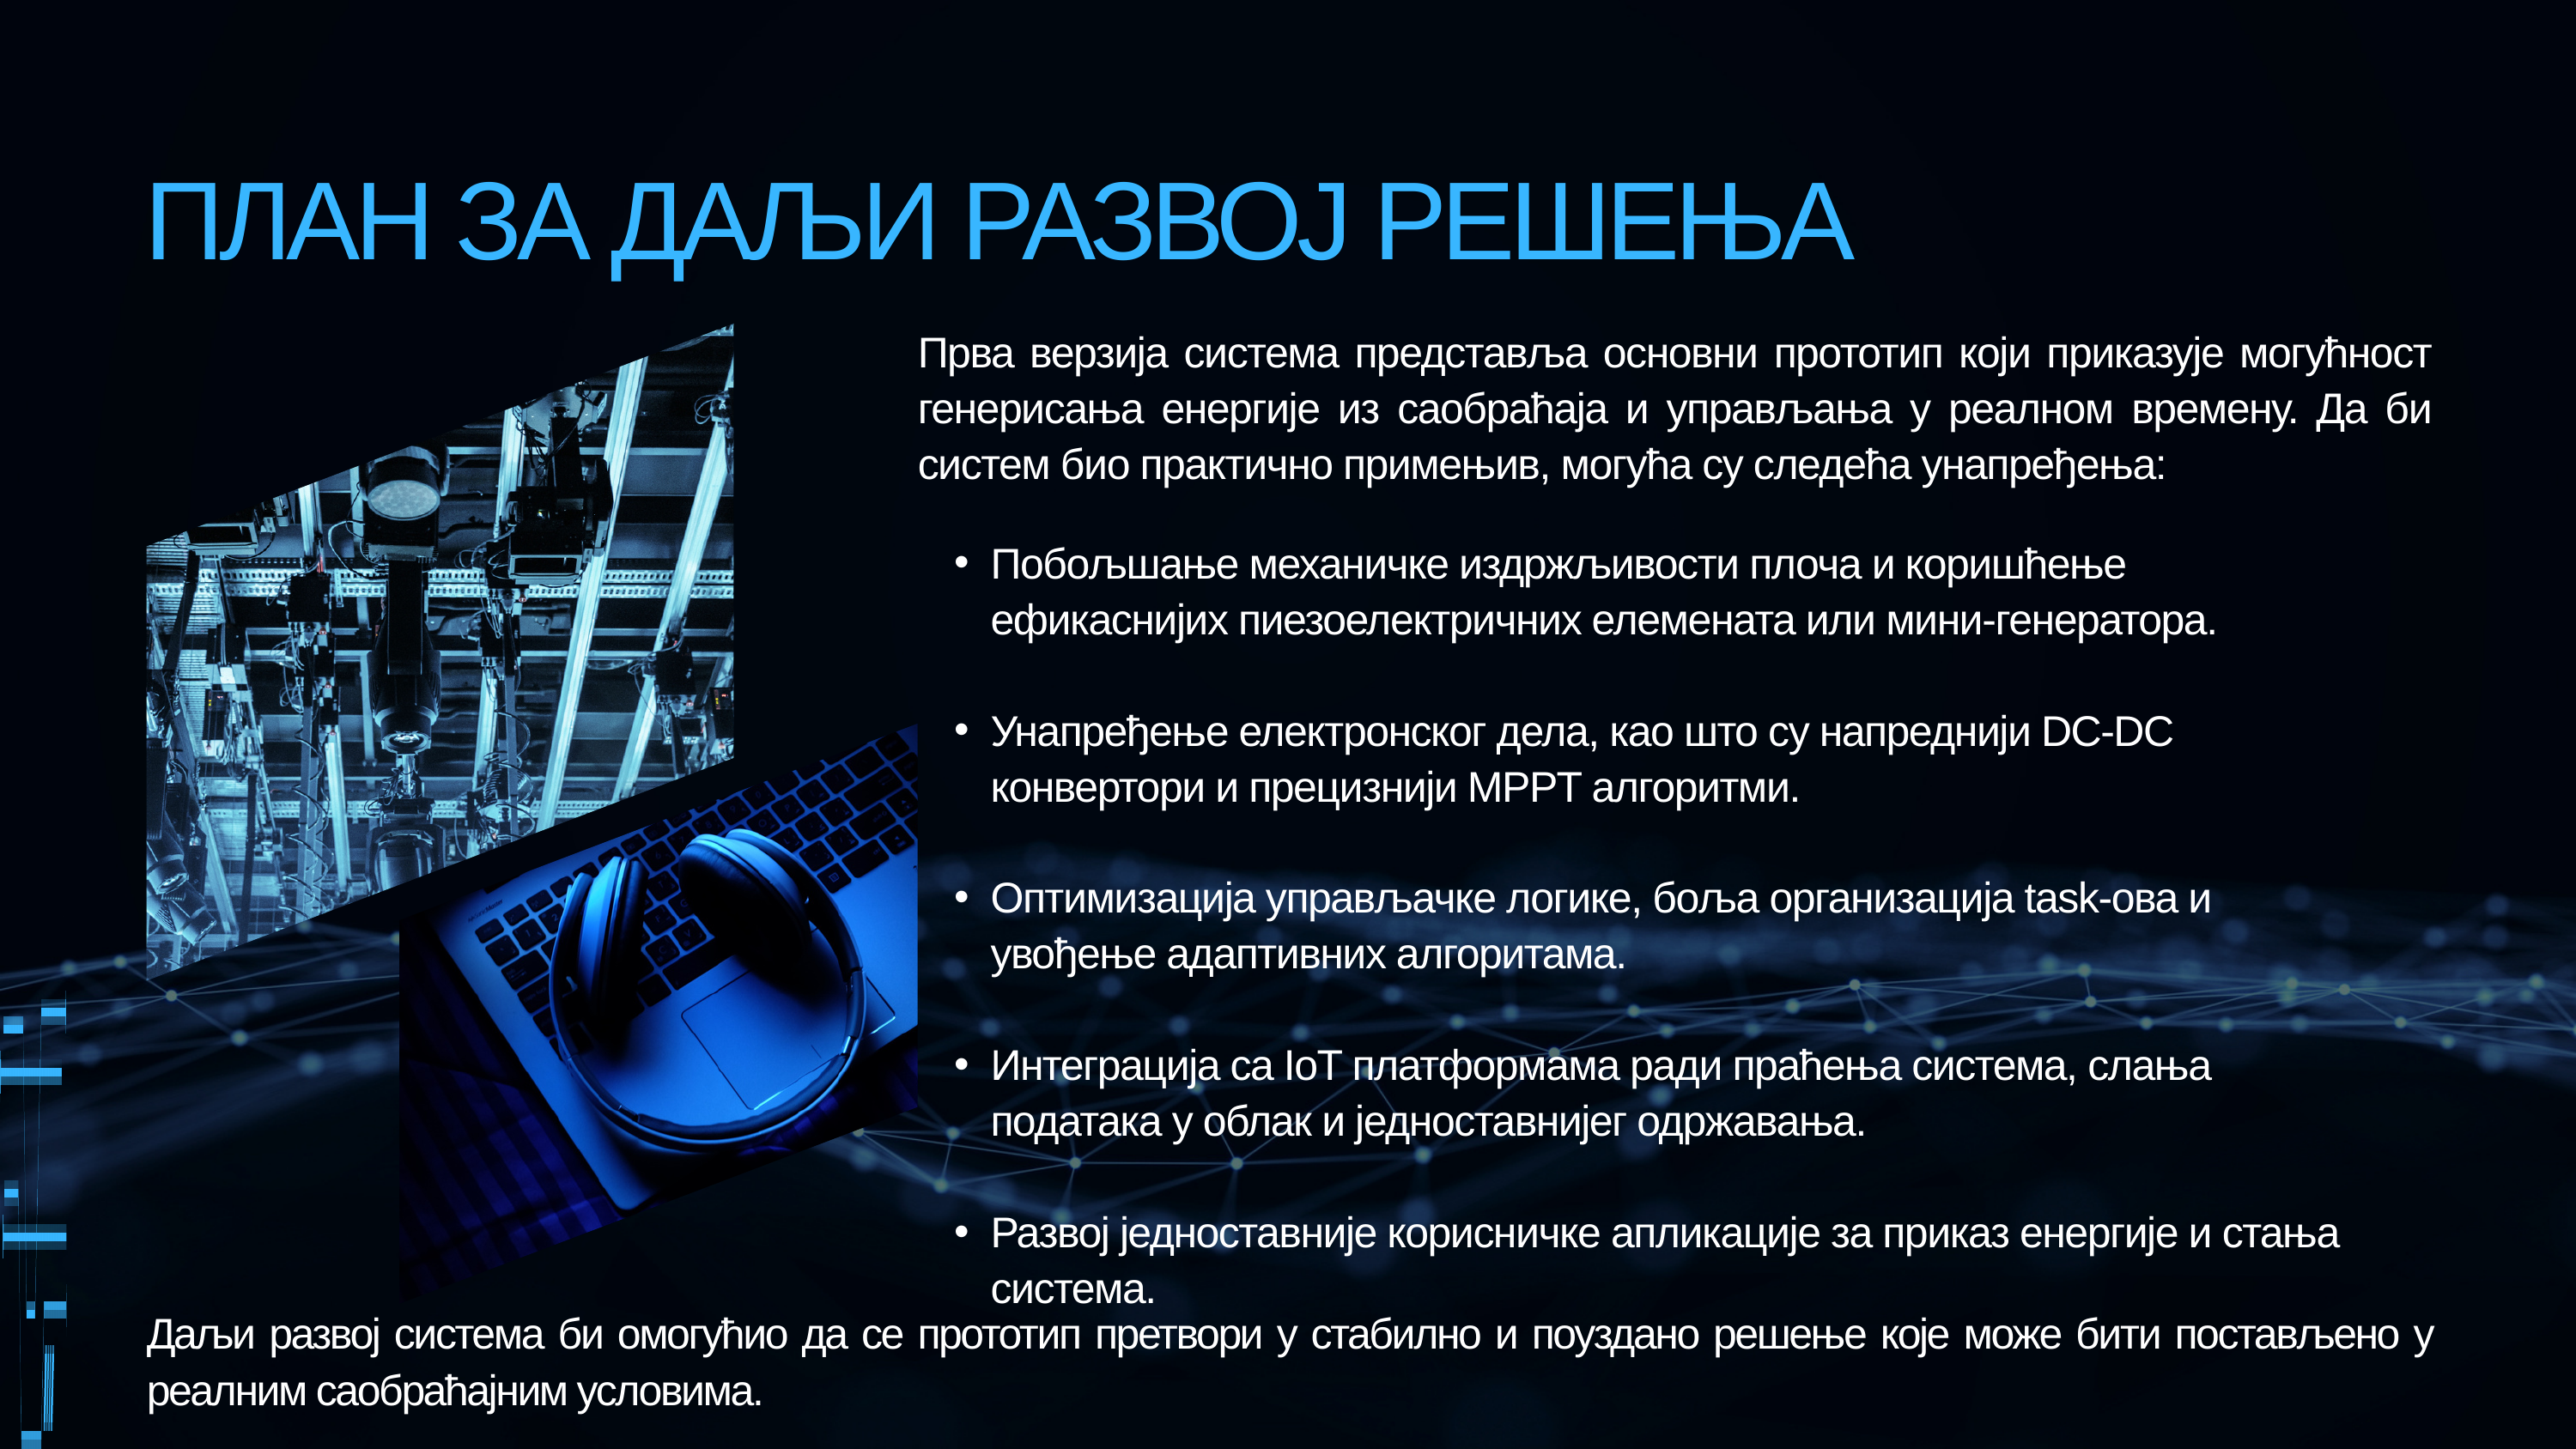

ПЛАН ЗА ДАЉИ РАЗВОЈ РЕШЕЊА
Прва верзија система представља основни прототип који приказује могућност генерисања енергије из саобраћаја и управљања у реалном времену. Да би систем био практично примењив, могућа су следећа унапређења:

Побољшање механичке издржљивости плоча и коришћење ефикаснијих пиезоелектричних елемената или мини-генератора.

Унапређење електронског дела, као што су напреднији DC-DC конвертори и прецизнији MPPT алгоритми.

Оптимизација управљачке логике, боља организација task-ова и увођење адаптивних алгоритама.

Интеграција са IoT платформама ради праћења система, слања података у облак и једноставнијег одржавања.

Развој једноставније корисничке апликације за приказ енергије и стања система.

Даљи развој система би омогућио да се прототип претвори у стабилно и поуздано решење које може бити постављено у реалним саобраћајним условима.